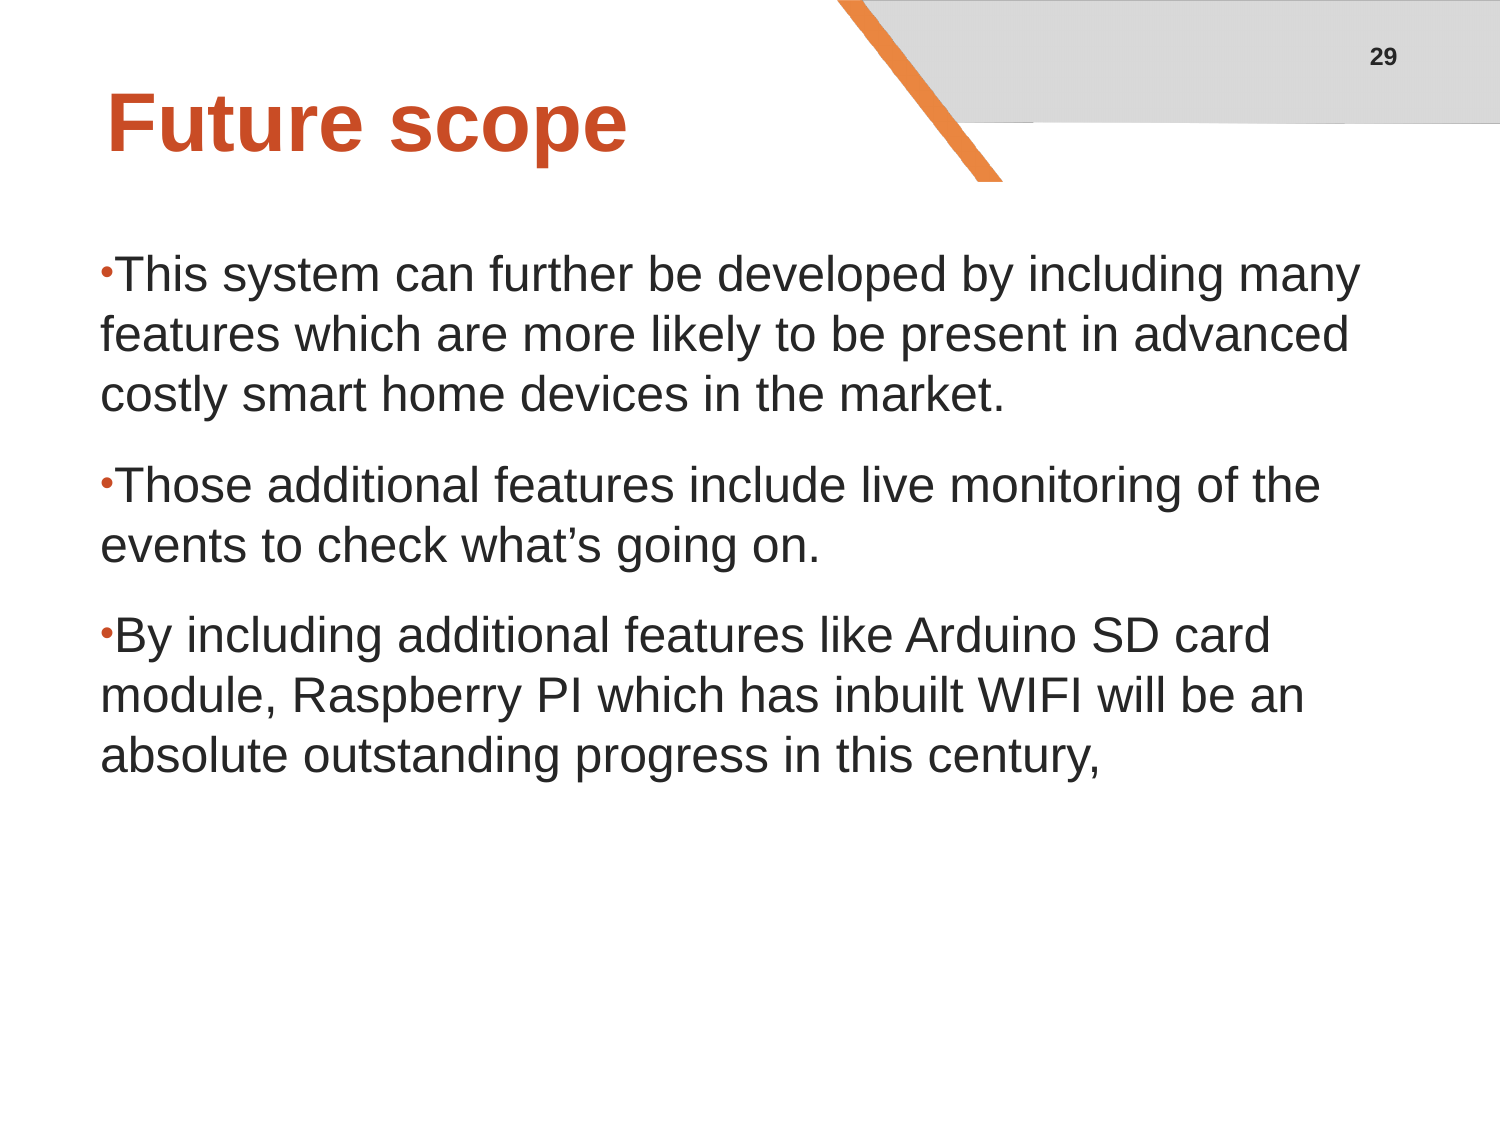

29
# Future scope
This system can further be developed by including many features which are more likely to be present in advanced costly smart home devices in the market.
Those additional features include live monitoring of the events to check what’s going on.
By including additional features like Arduino SD card module, Raspberry PI which has inbuilt WIFI will be an absolute outstanding progress in this century,